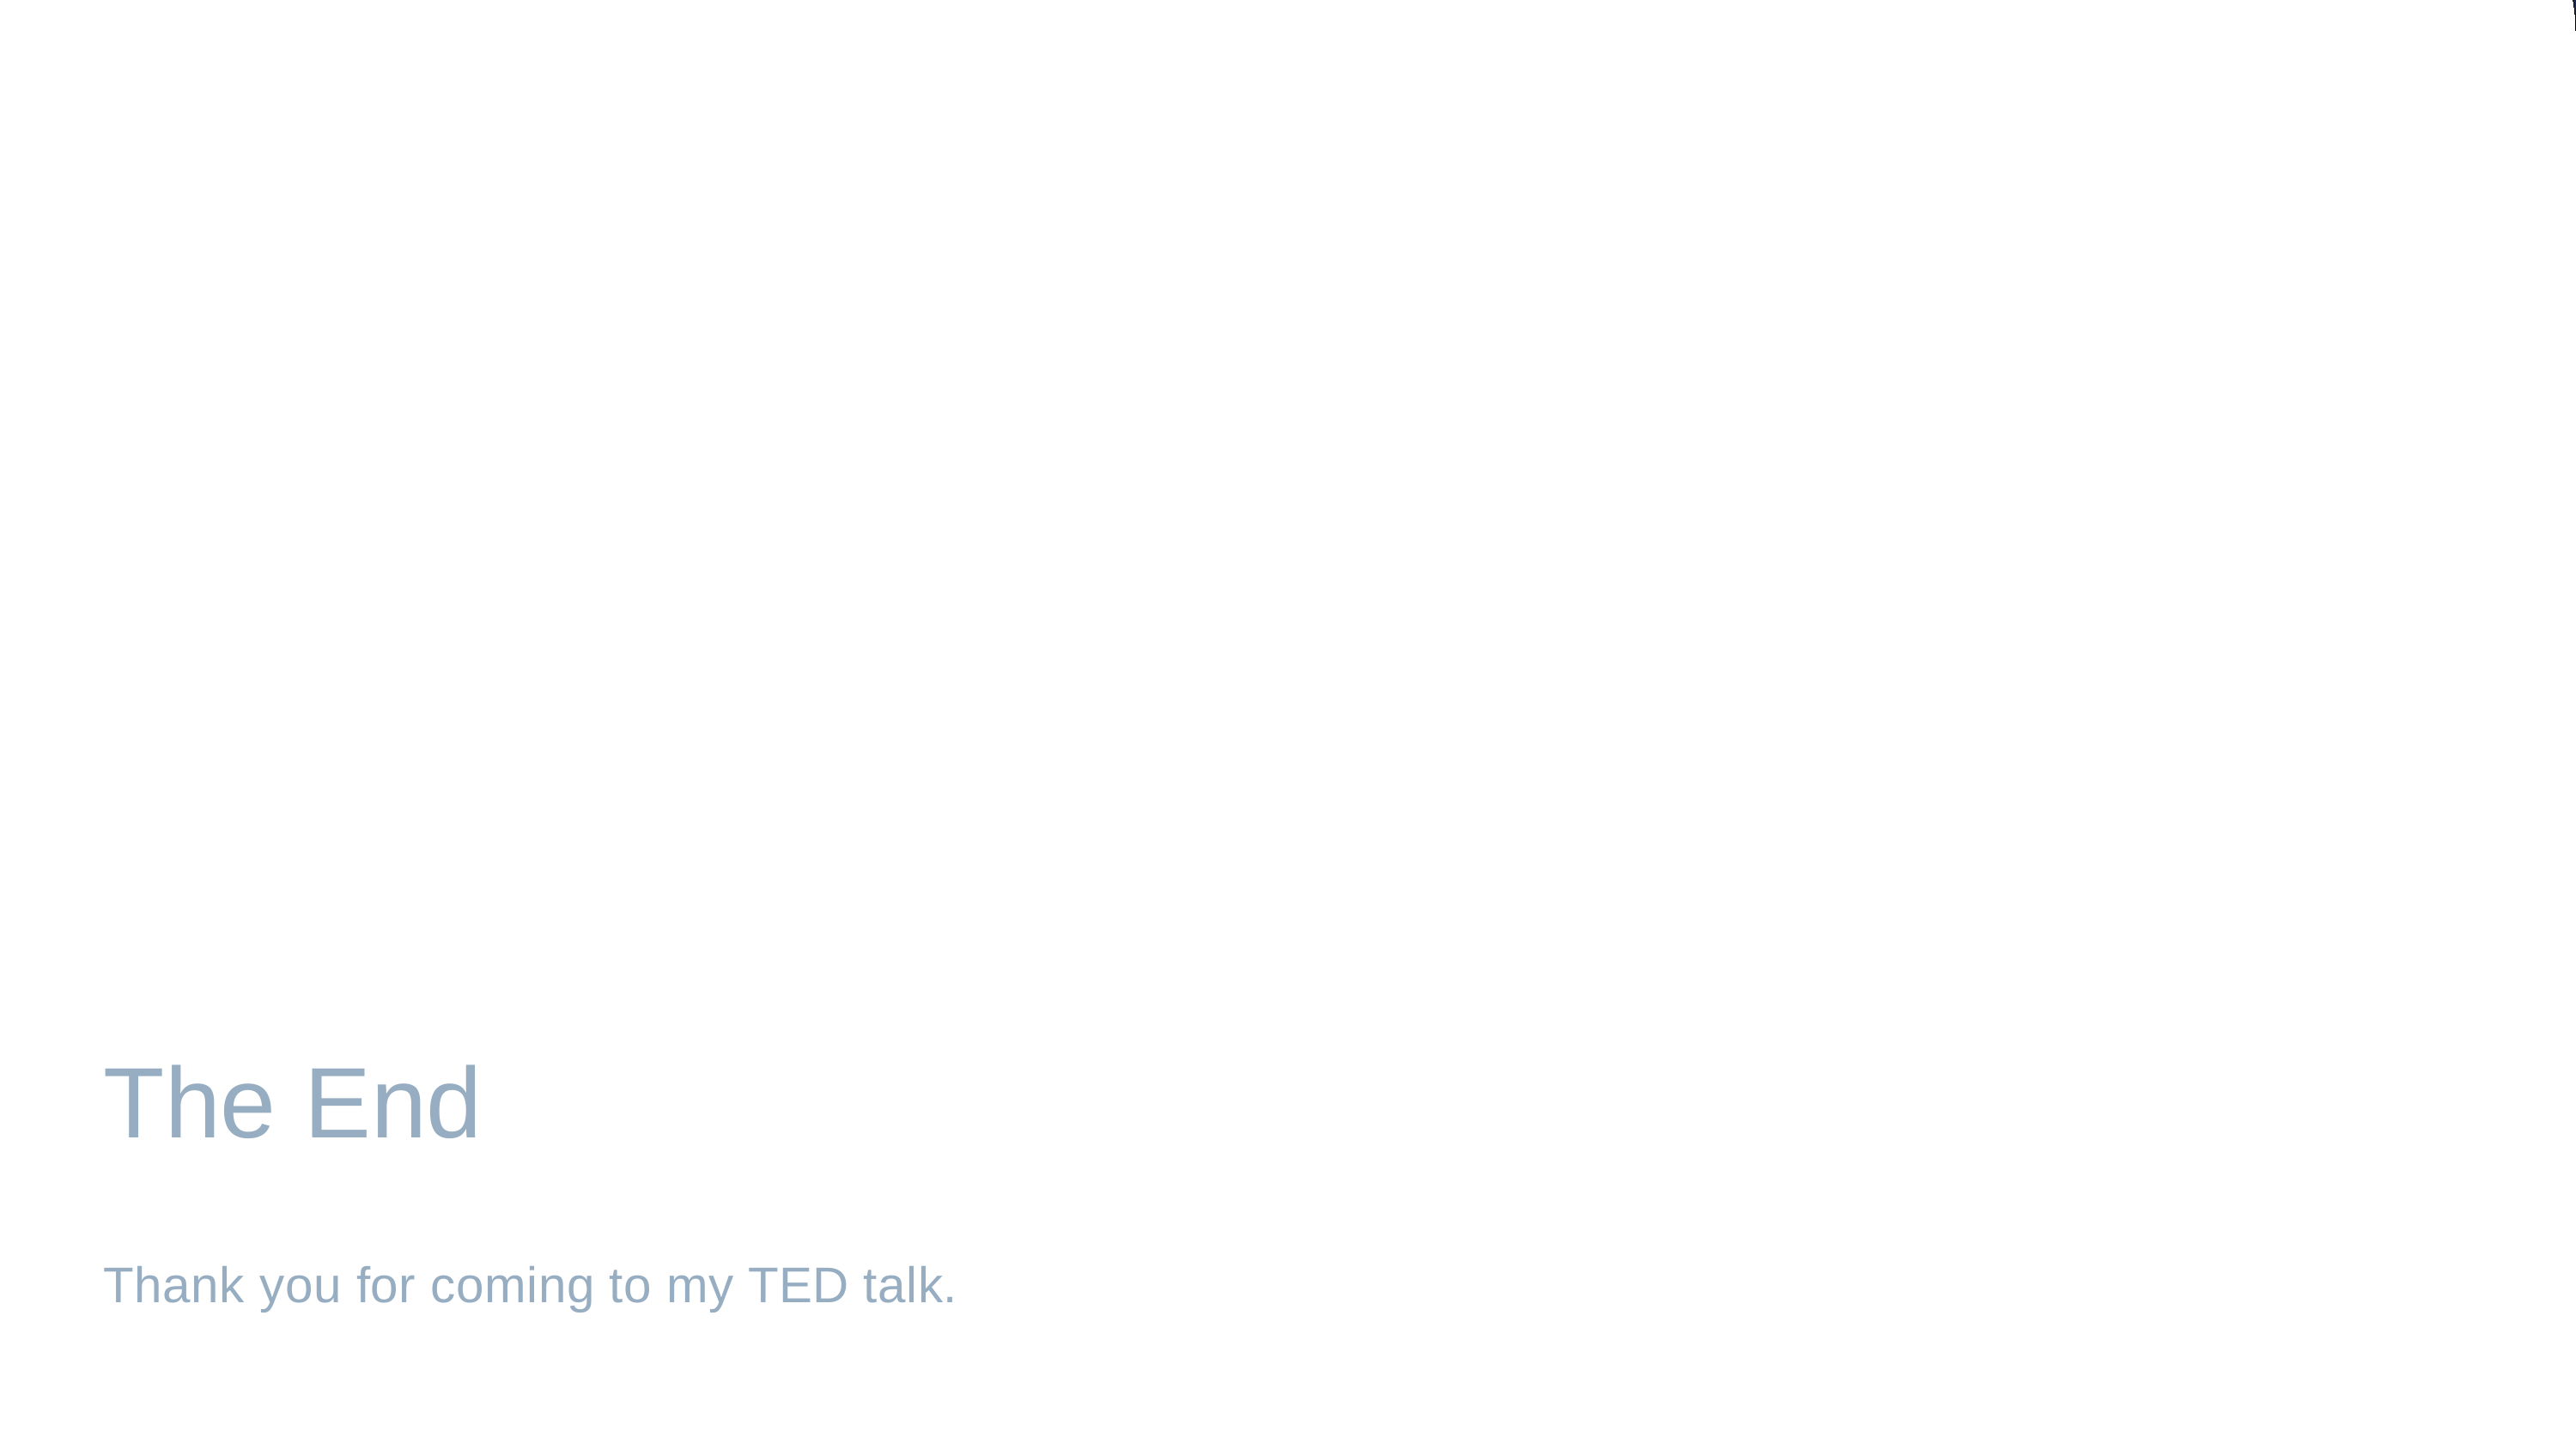

The End
Thank you for coming to my TED talk.